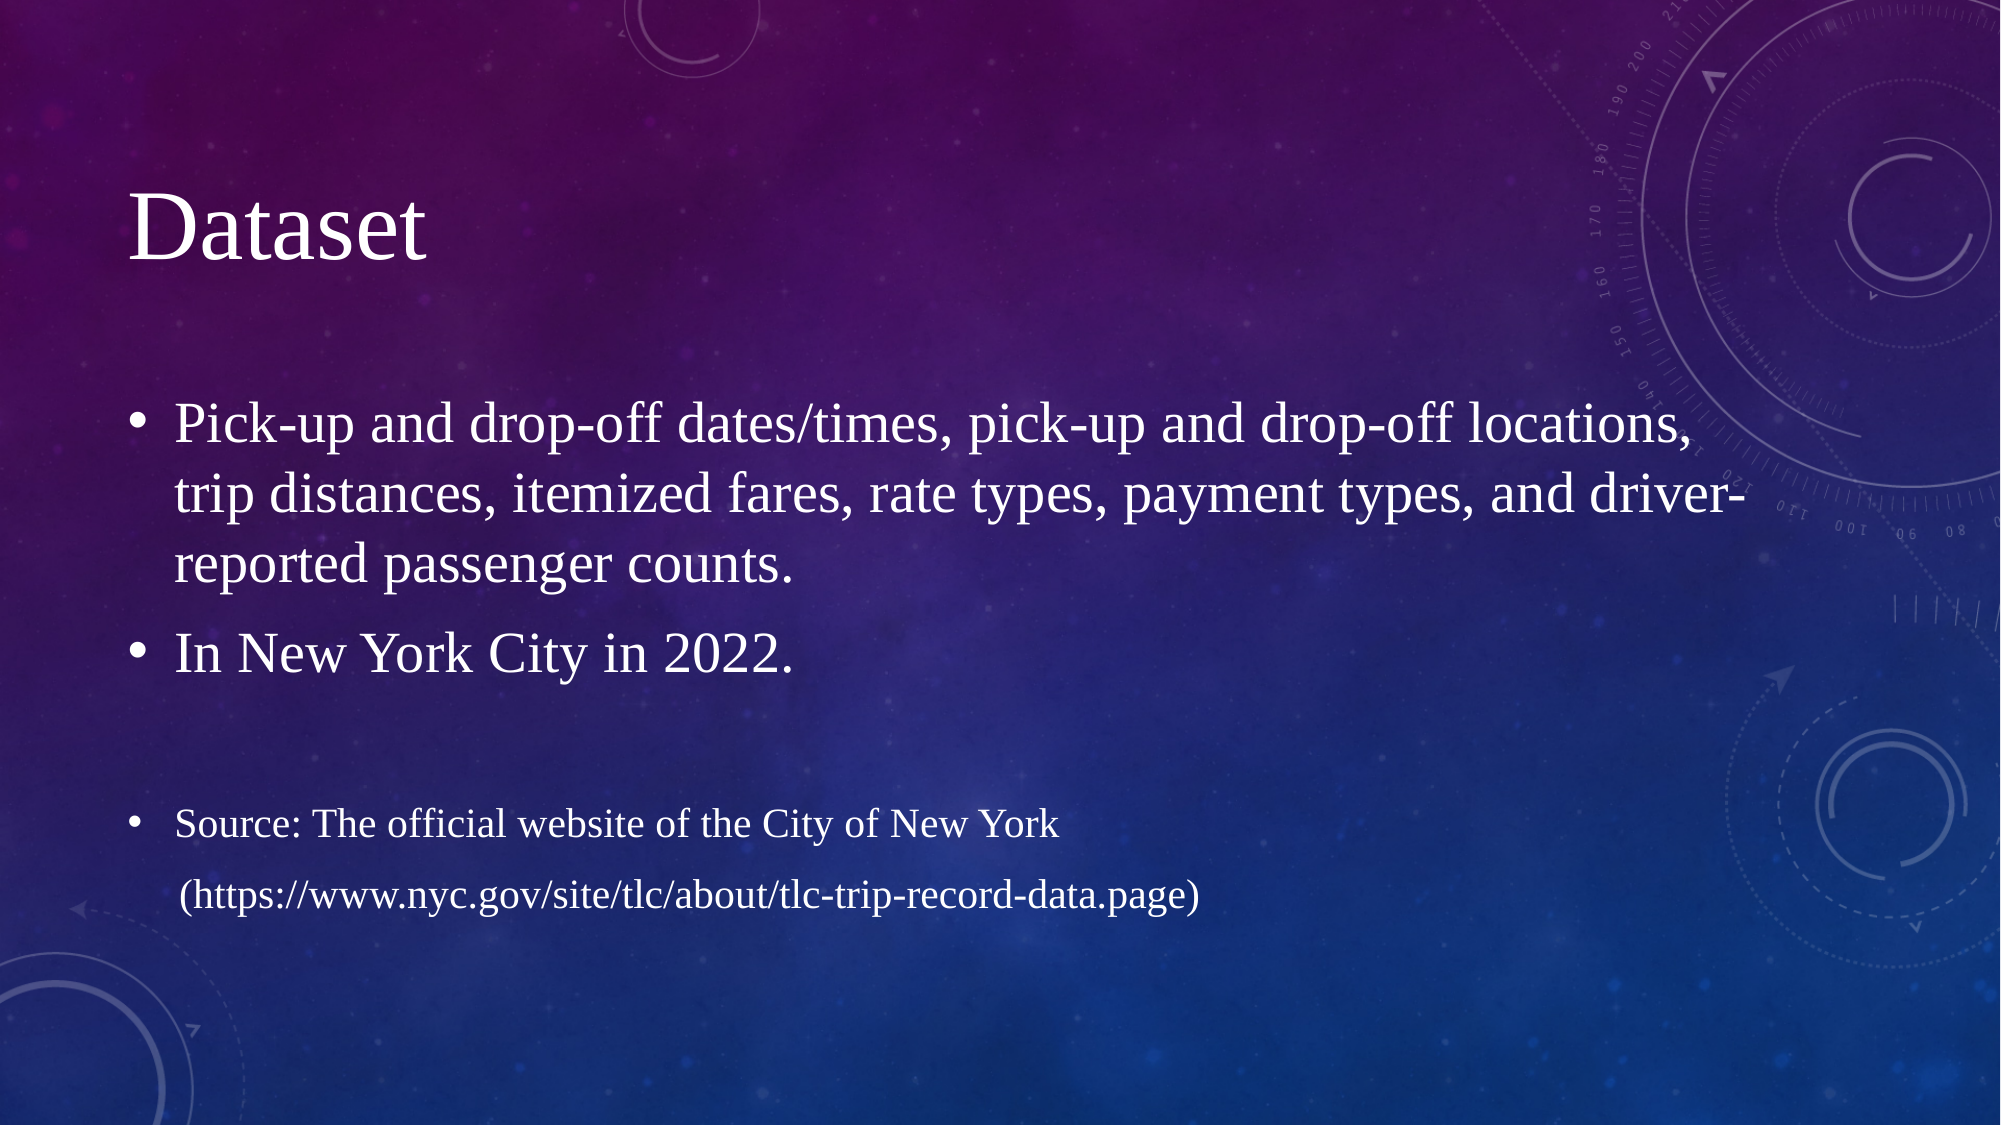

# Dataset
Pick-up and drop-off dates/times, pick-up and drop-off locations, trip distances, itemized fares, rate types, payment types, and driver-reported passenger counts.
In New York City in 2022.

Source: The official website of the City of New York
　(https://www.nyc.gov/site/tlc/about/tlc-trip-record-data.page)